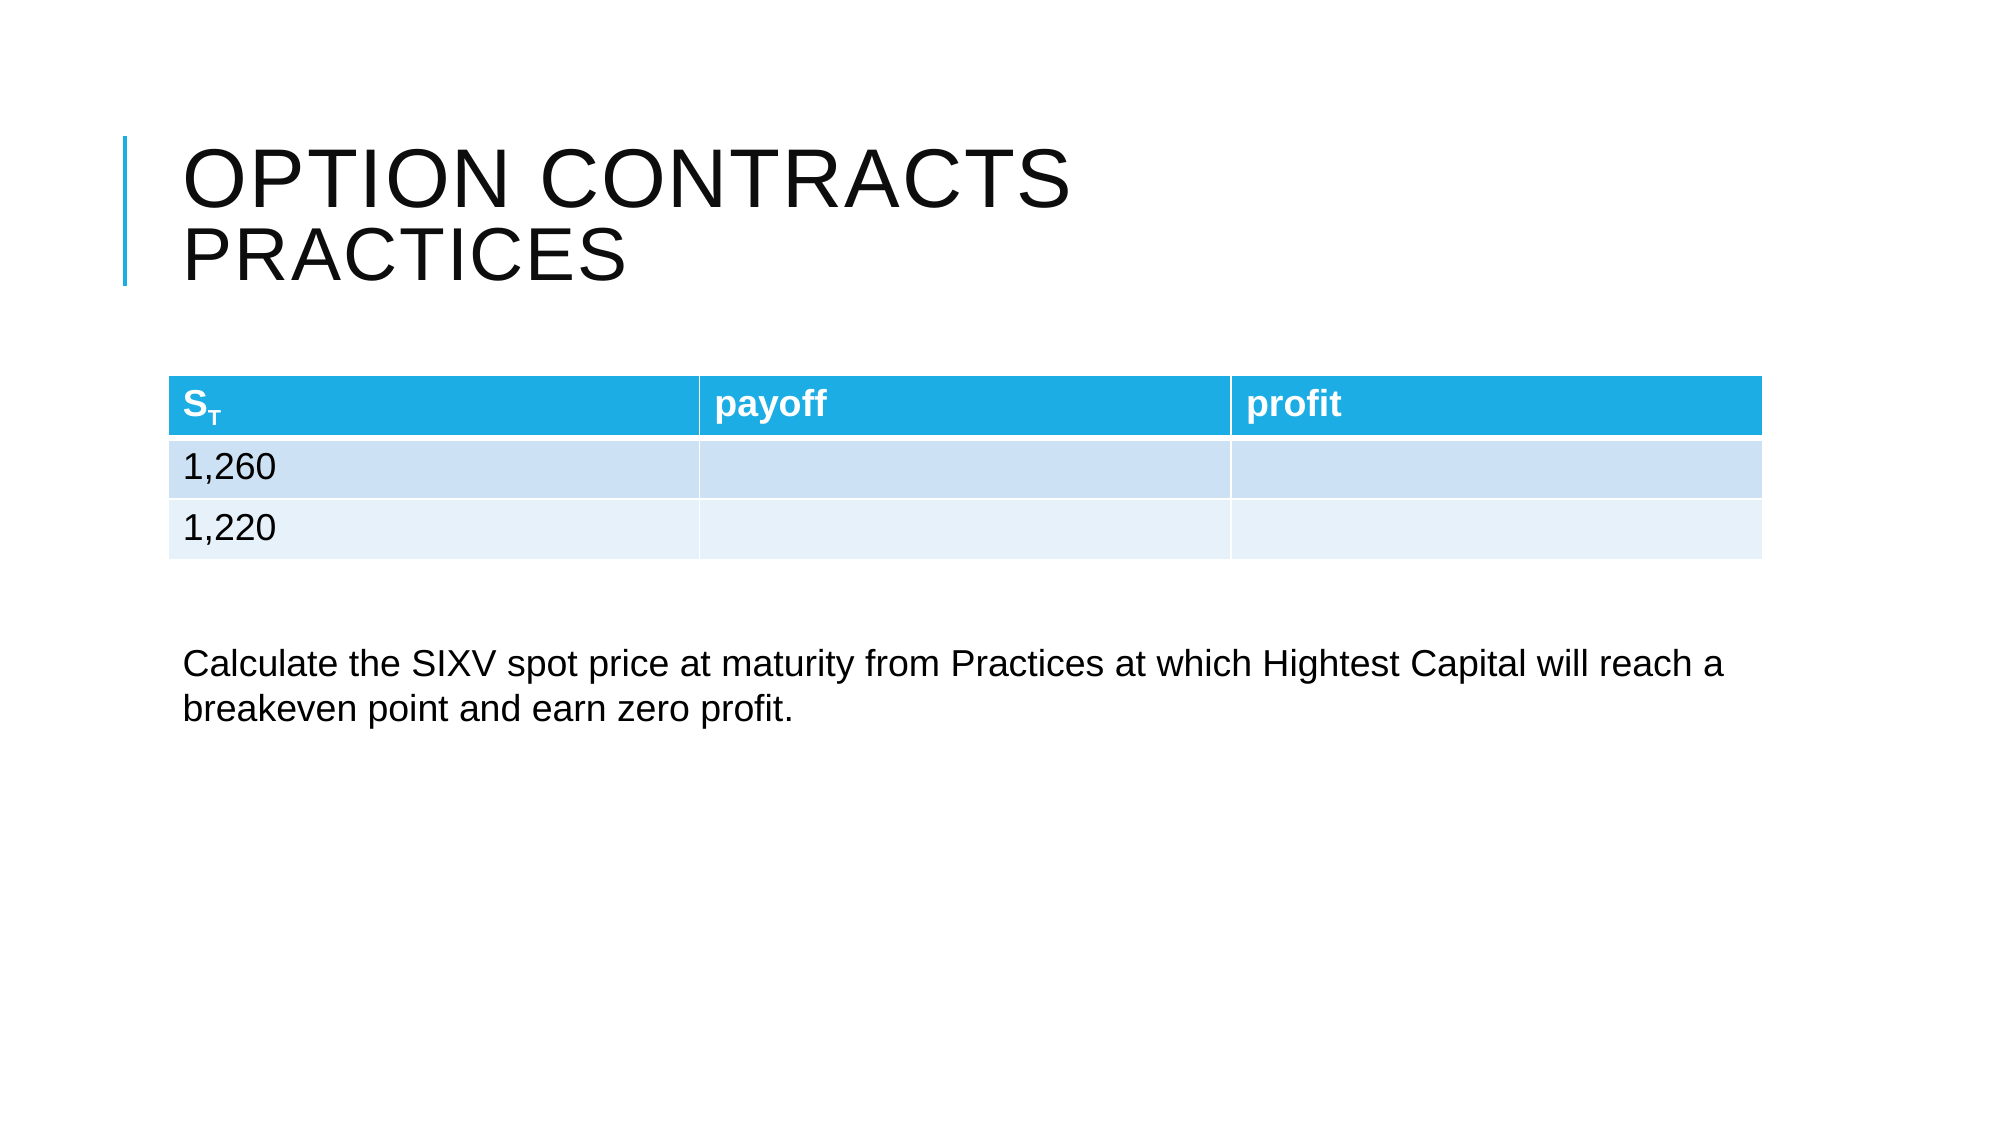

# Option Contracts Practices
| ST | payoff | profit |
| --- | --- | --- |
| 1,260 |  |  |
| 1,220 |  |  |
Calculate the SIXV spot price at maturity from Practices at which Hightest Capital will reach a breakeven point and earn zero profit.